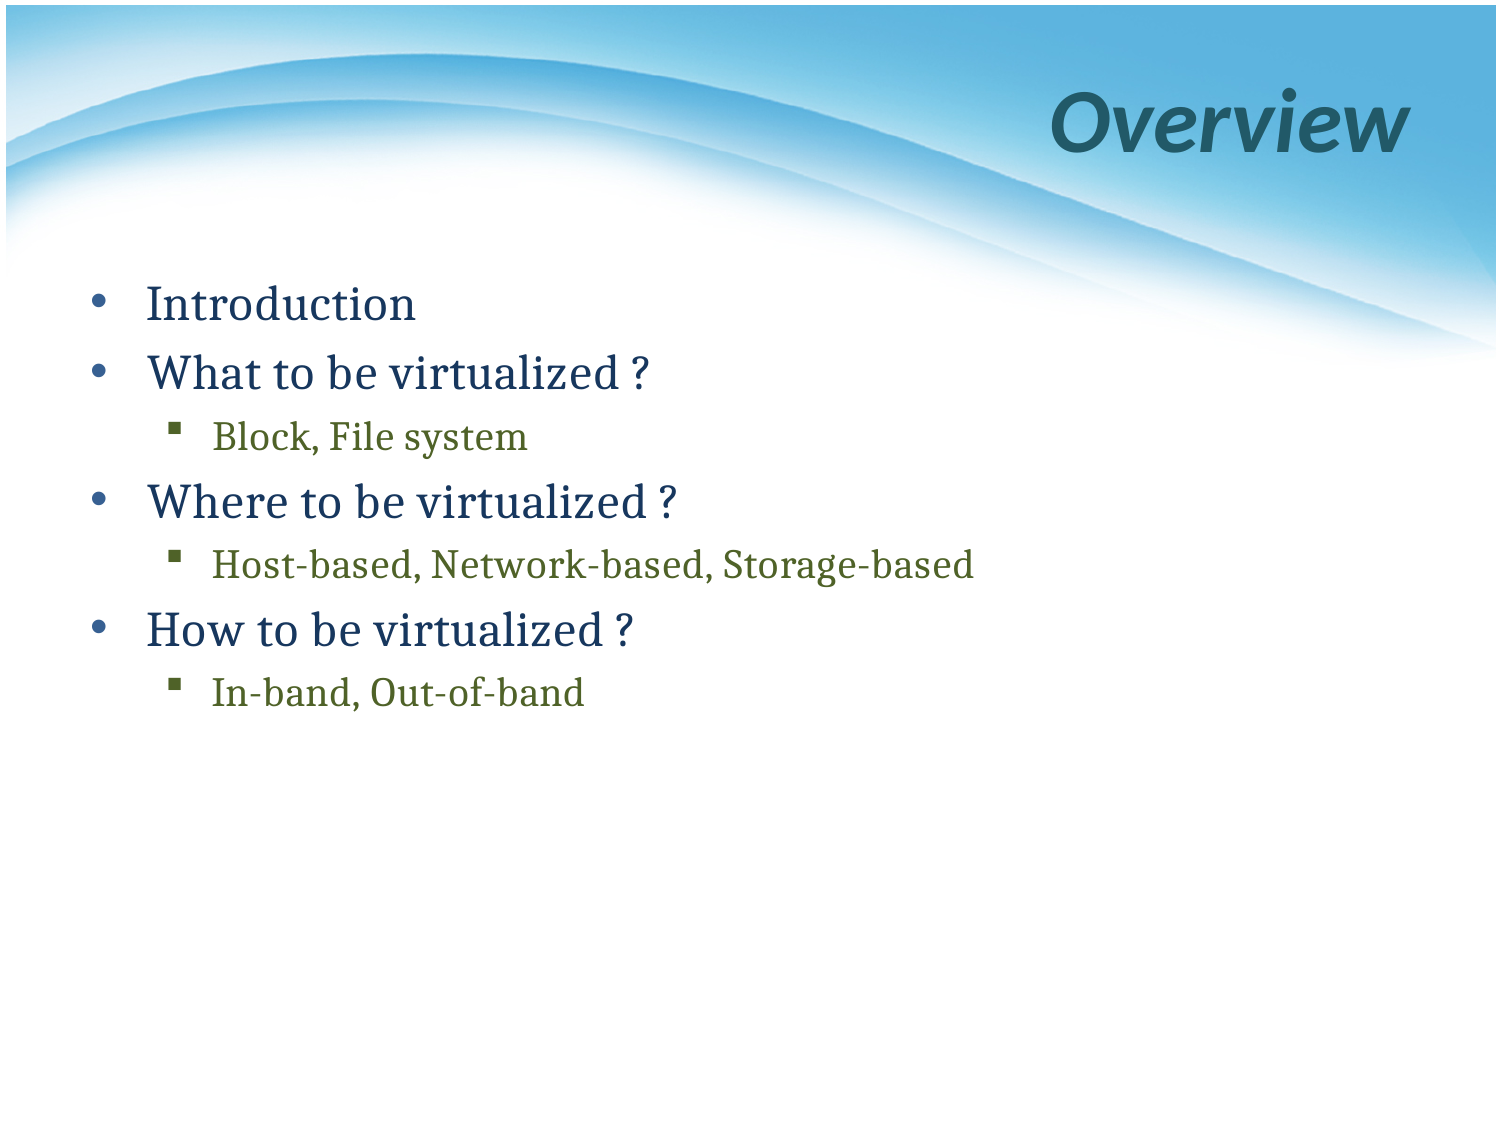

# Overview
Introduction
What to be virtualized ?
Block, File system
Where to be virtualized ?
Host-based, Network-based, Storage-based
How to be virtualized ?
In-band, Out-of-band